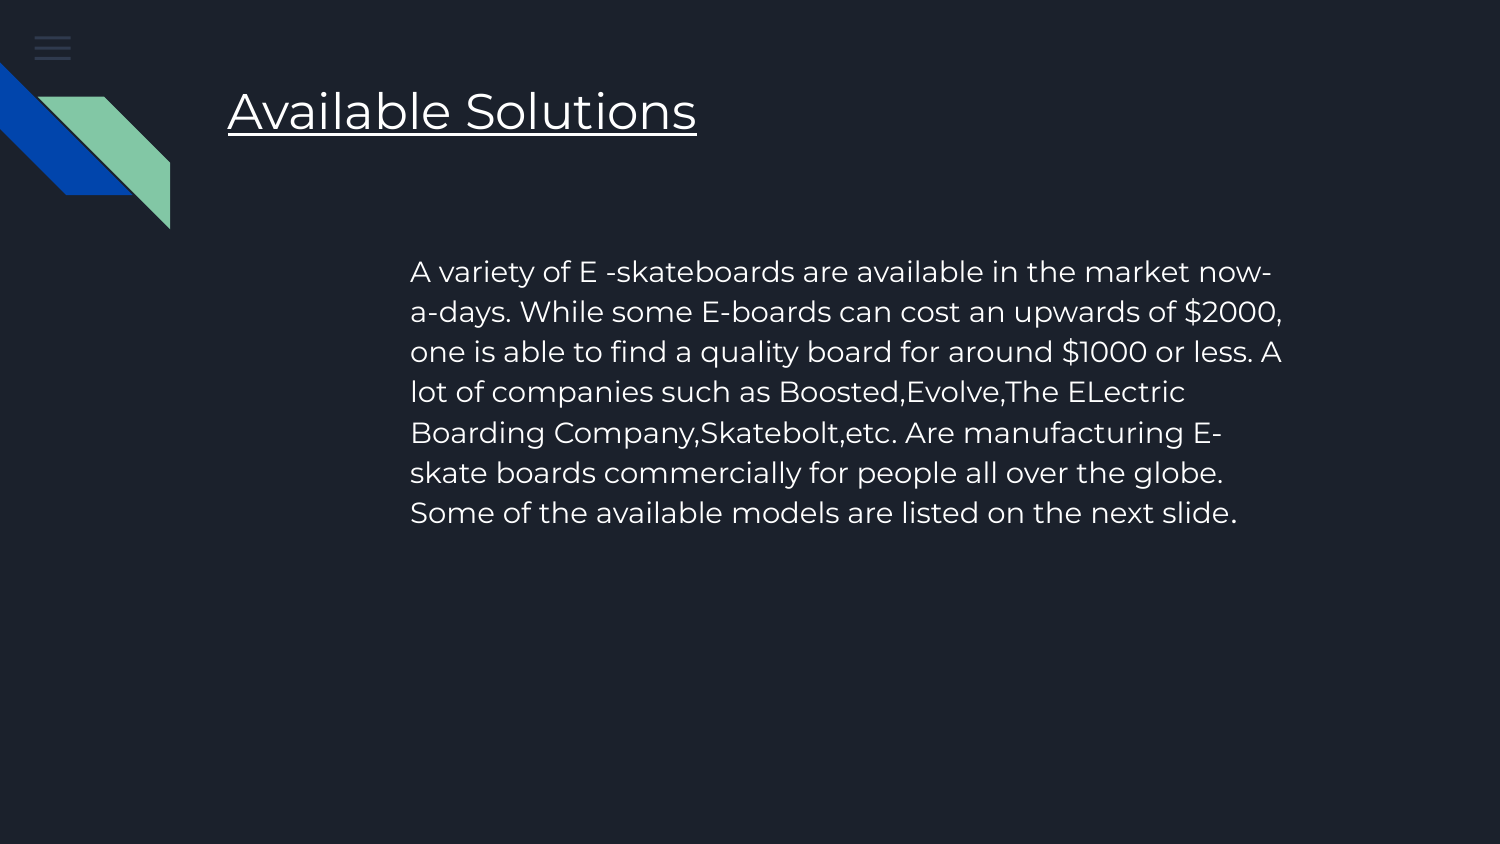

# Available Solutions
A variety of E -skateboards are available in the market now-a-days. While some E-boards can cost an upwards of $2000, one is able to find a quality board for around $1000 or less. A lot of companies such as Boosted,Evolve,The ELectric Boarding Company,Skatebolt,etc. Are manufacturing E-skate boards commercially for people all over the globe.  Some of the available models are listed on the next slide.